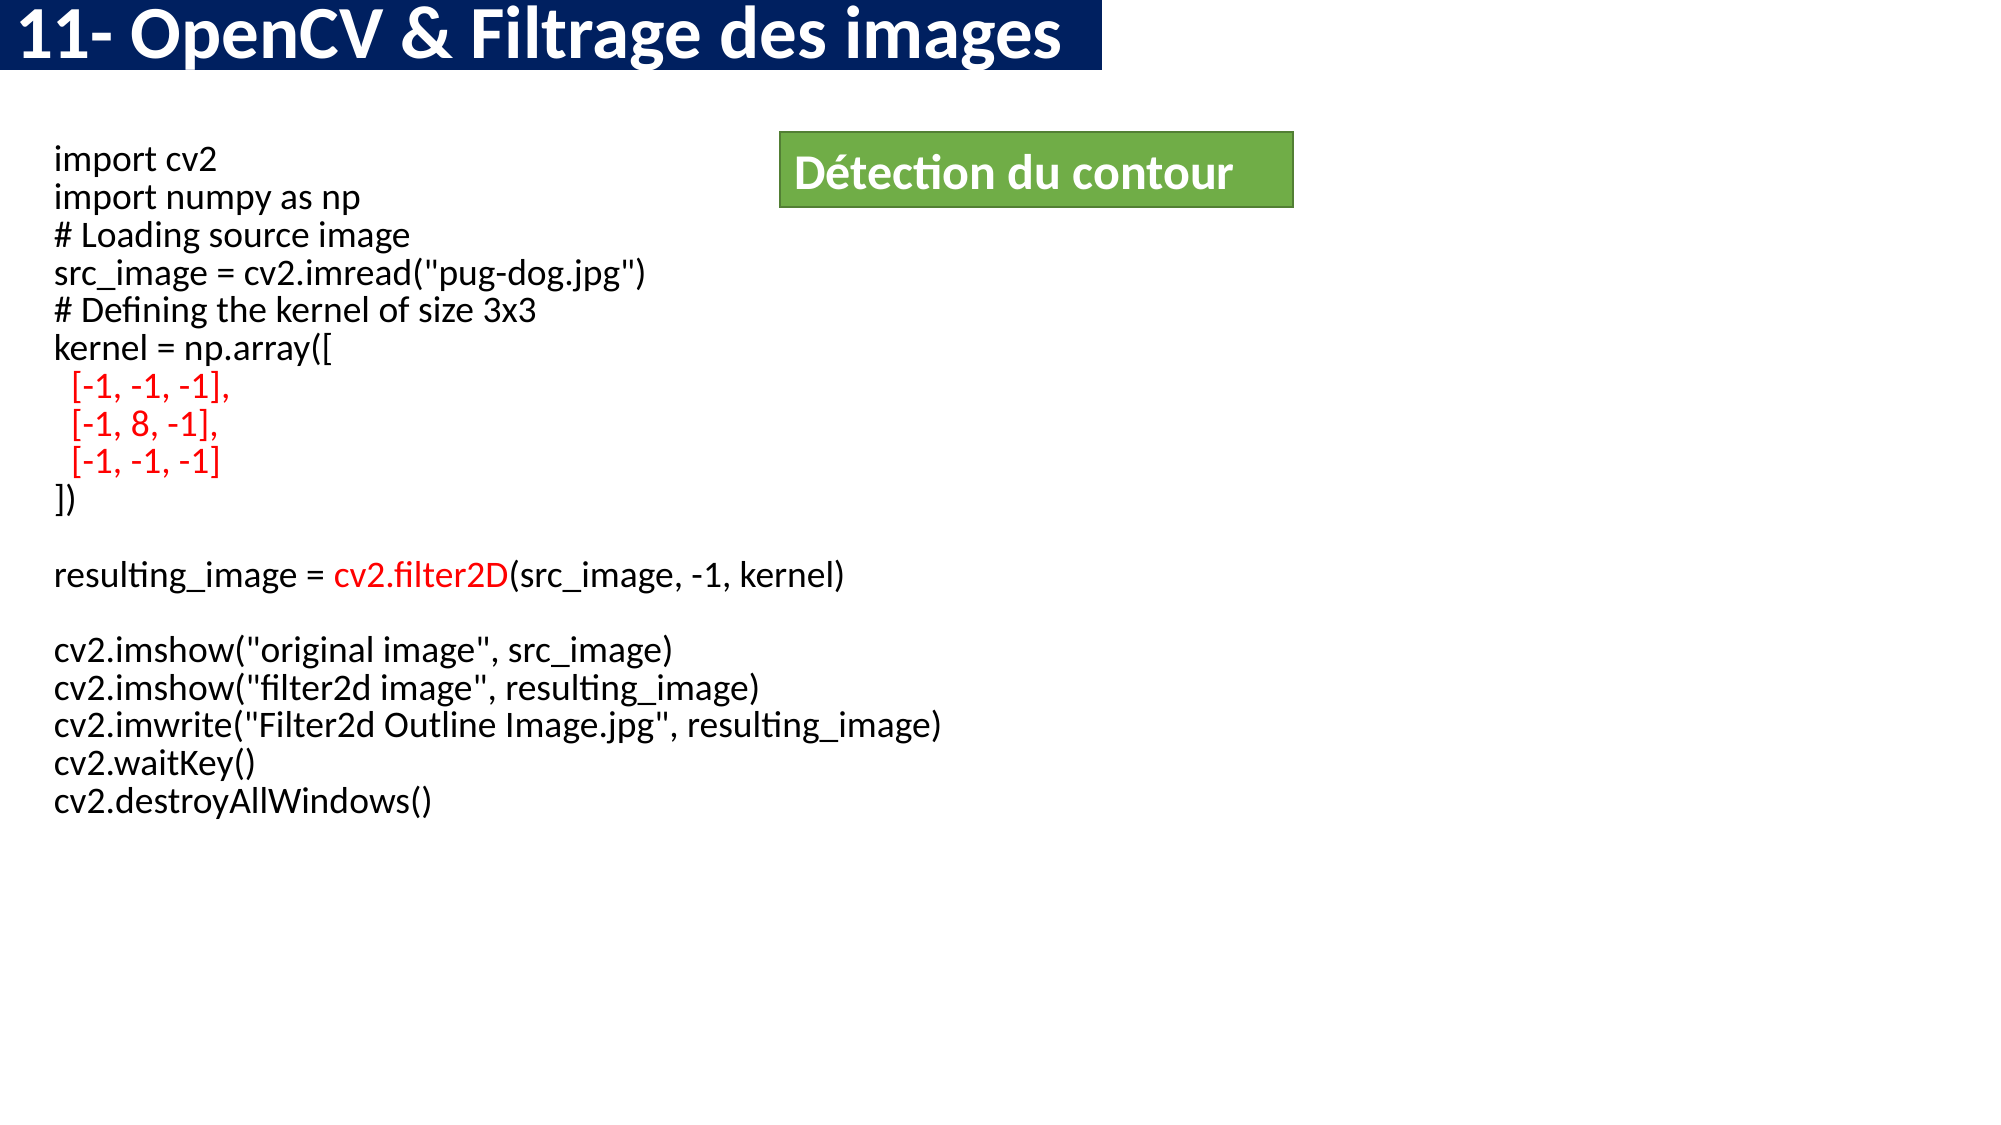

11- OpenCV & Filtrage des images
Détection du contour
| import cv2 import numpy as np # Loading source image src\_image = cv2.imread("pug-dog.jpg") # Defining the kernel of size 3x3 kernel = np.array([   [-1, -1, -1],   [-1, 8, -1],   [-1, -1, -1] ])   resulting\_image = cv2.filter2D(src\_image, -1, kernel)   cv2.imshow("original image", src\_image) cv2.imshow("filter2d image", resulting\_image) cv2.imwrite("Filter2d Outline Image.jpg", resulting\_image) cv2.waitKey() cv2.destroyAllWindows() |
| --- |